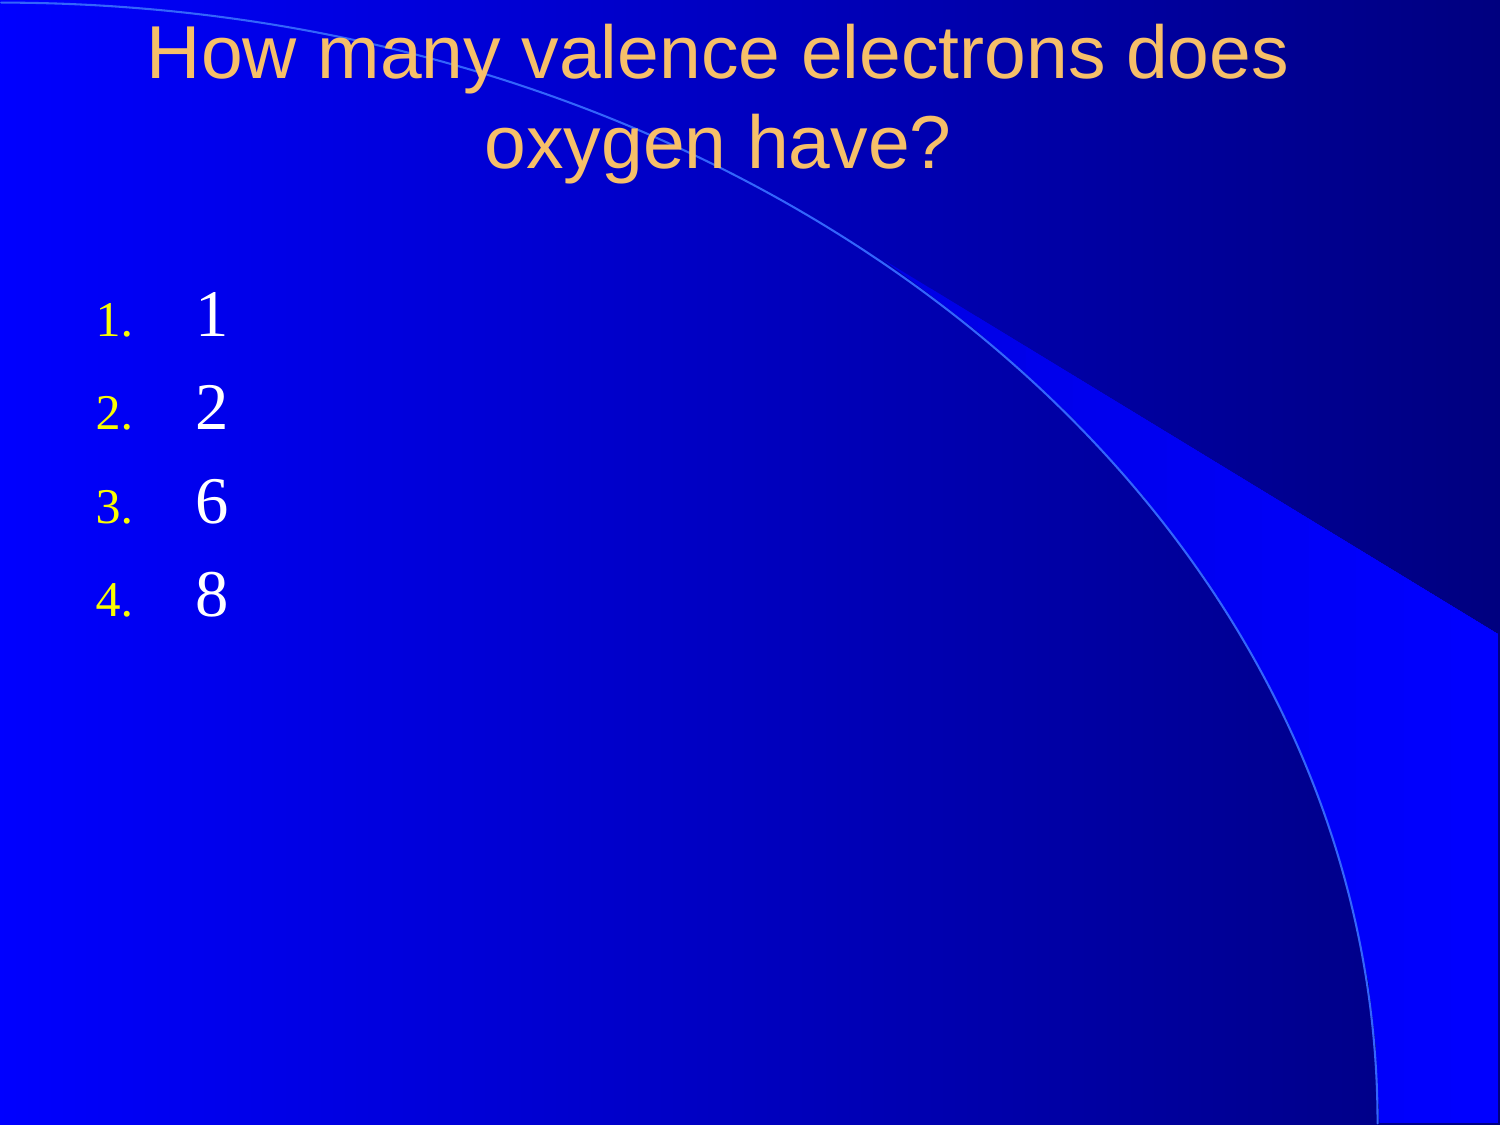

How many valence electrons does oxygen have?
1
2
6
8